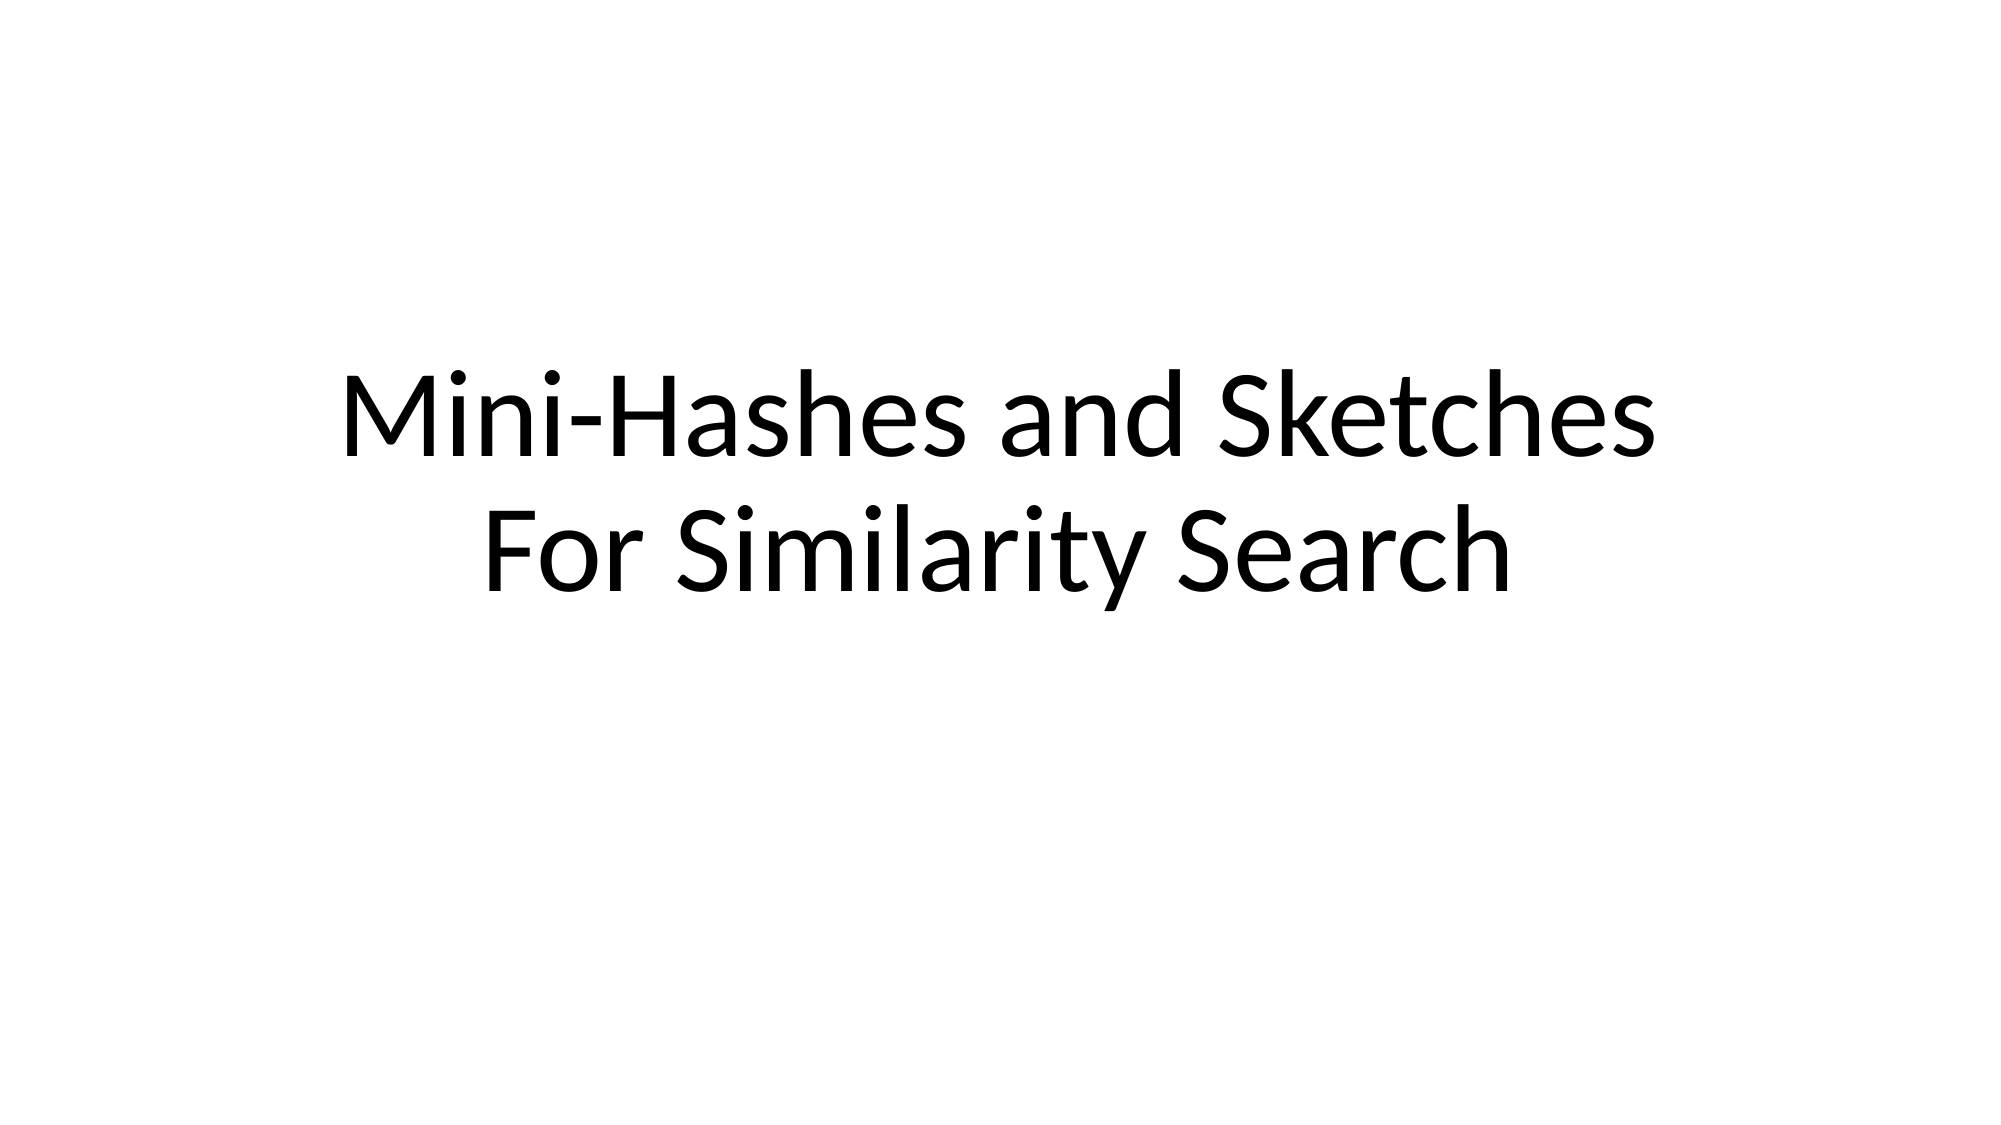

# Mini-Hashes and Sketches For Similarity Search